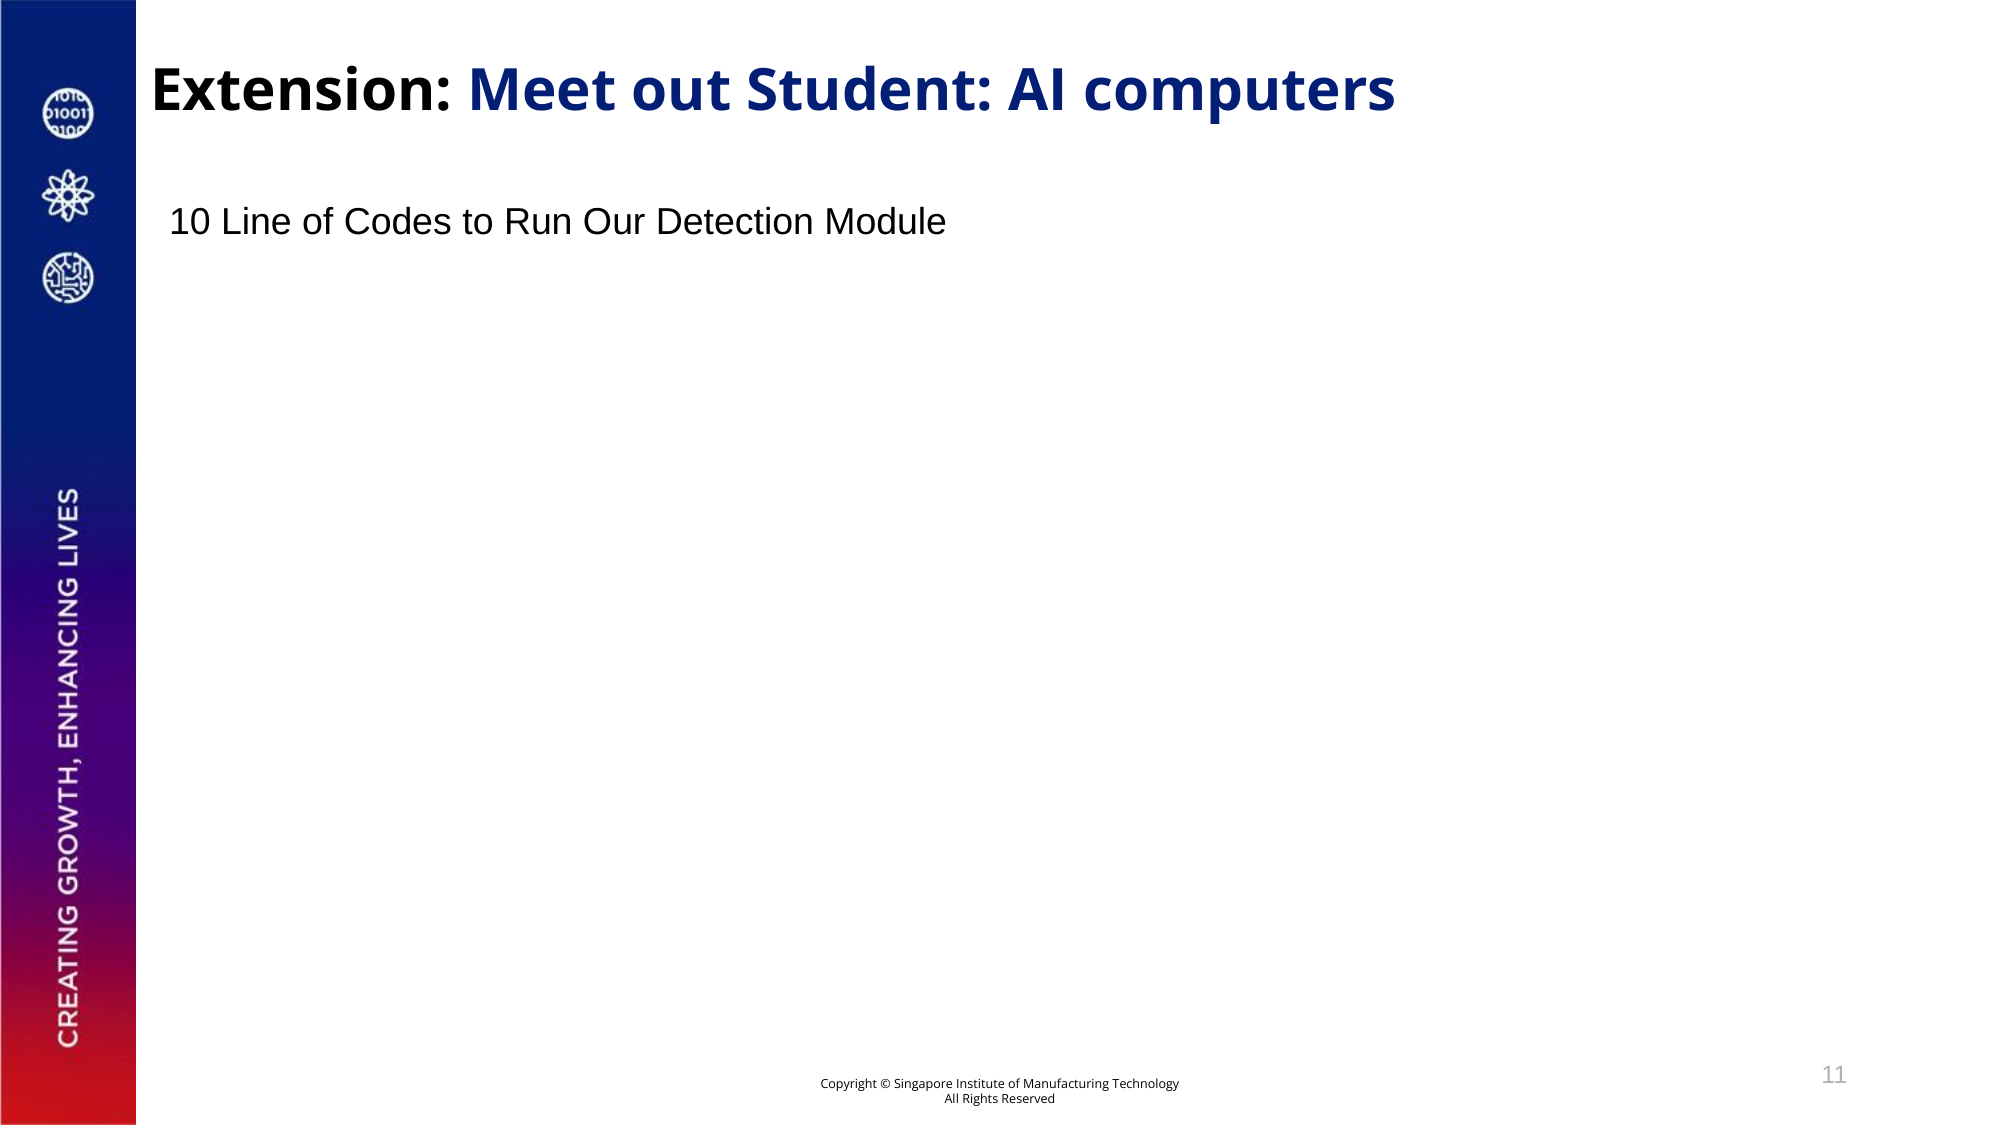

# Extension: Meet out Student: AI computers
10 Line of Codes to Run Our Detection Module
11